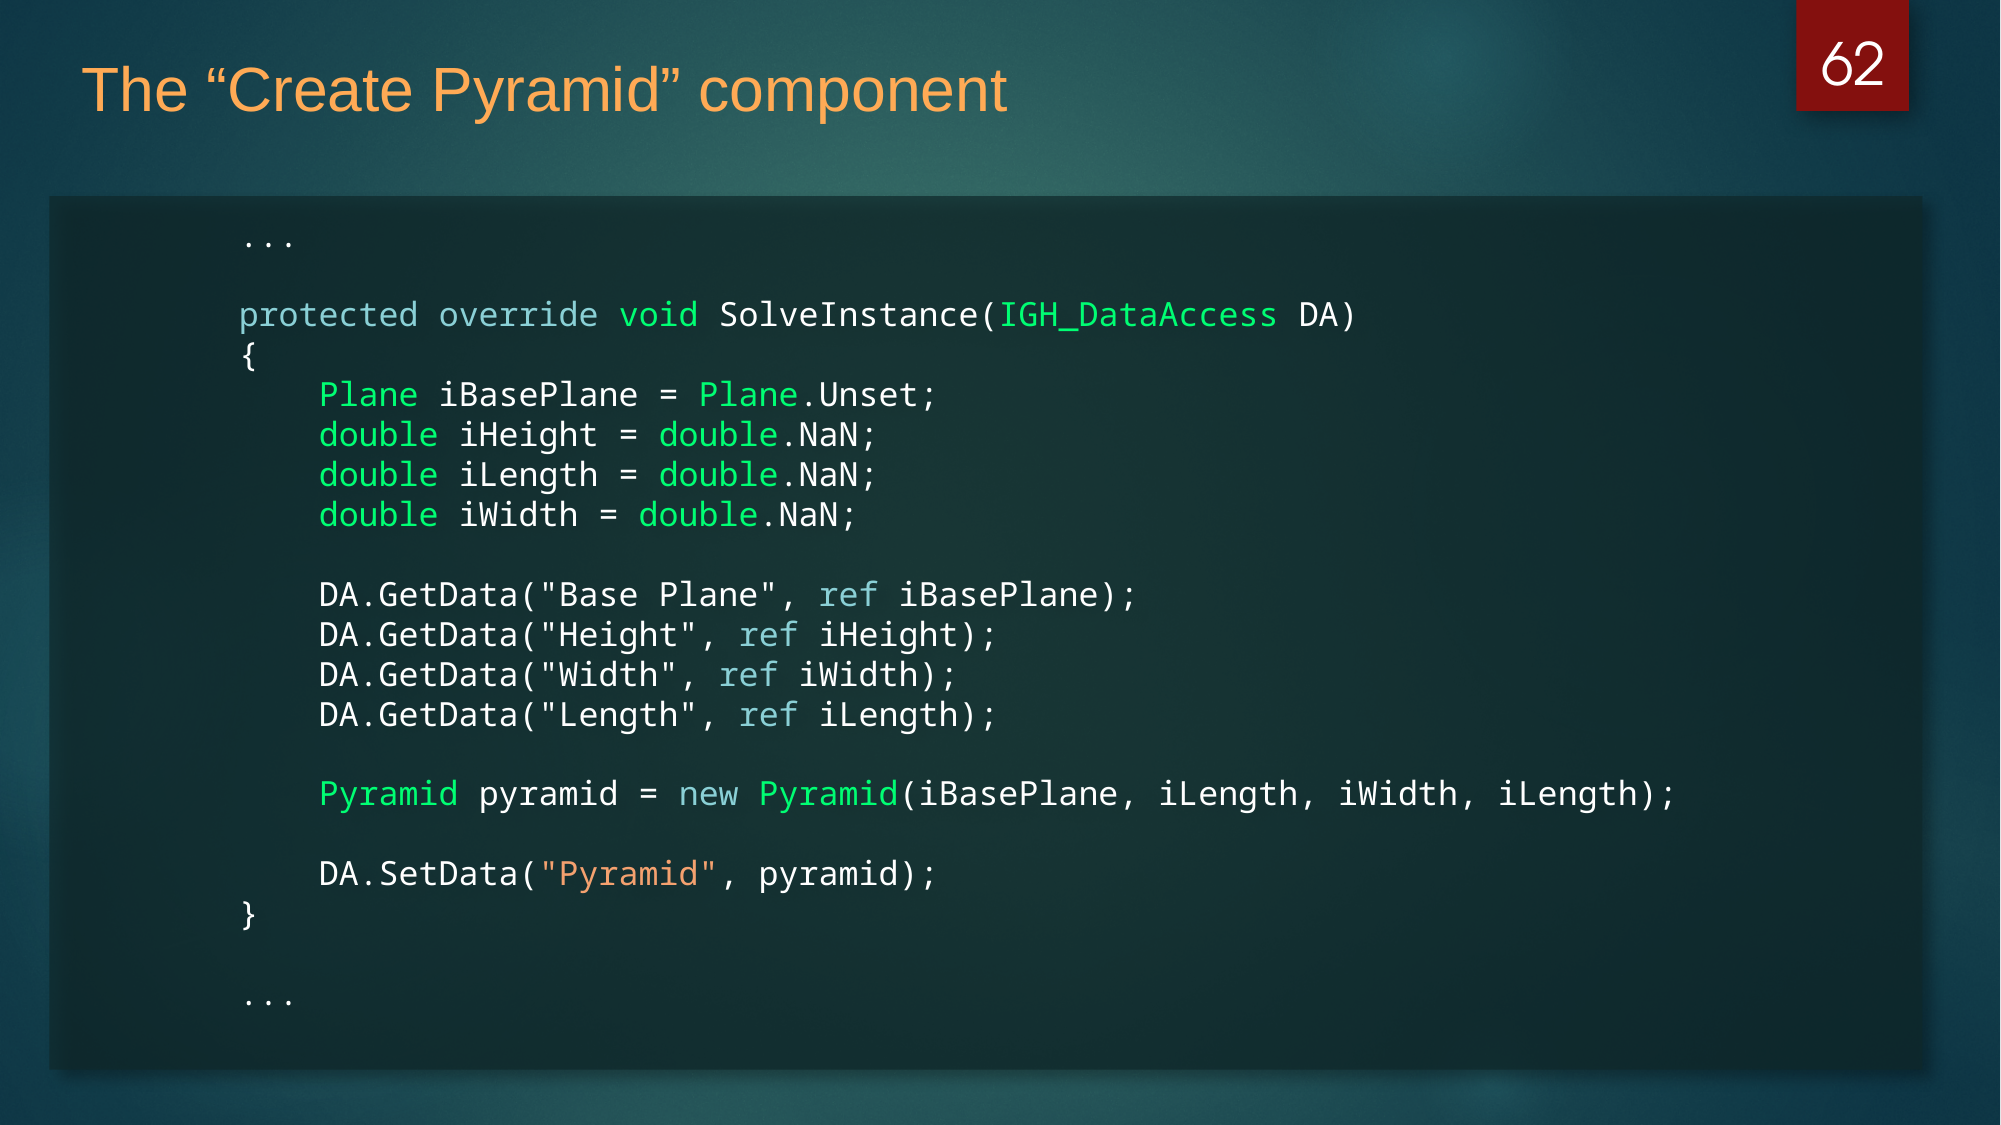

62
The “Create Pyramid” component

        ...

        protected override void SolveInstance(IGH_DataAccess DA)
        {
            Plane iBasePlane = Plane.Unset;
            double iHeight = double.NaN;
            double iLength = double.NaN;
            double iWidth = double.NaN;

            DA.GetData("Base Plane", ref iBasePlane);
            DA.GetData("Height", ref iHeight);
            DA.GetData("Width", ref iWidth);
            DA.GetData("Length", ref iLength);

            Pyramid pyramid = new Pyramid(iBasePlane, iLength, iWidth, iLength);

            DA.SetData("Pyramid", pyramid);
        }

        ...